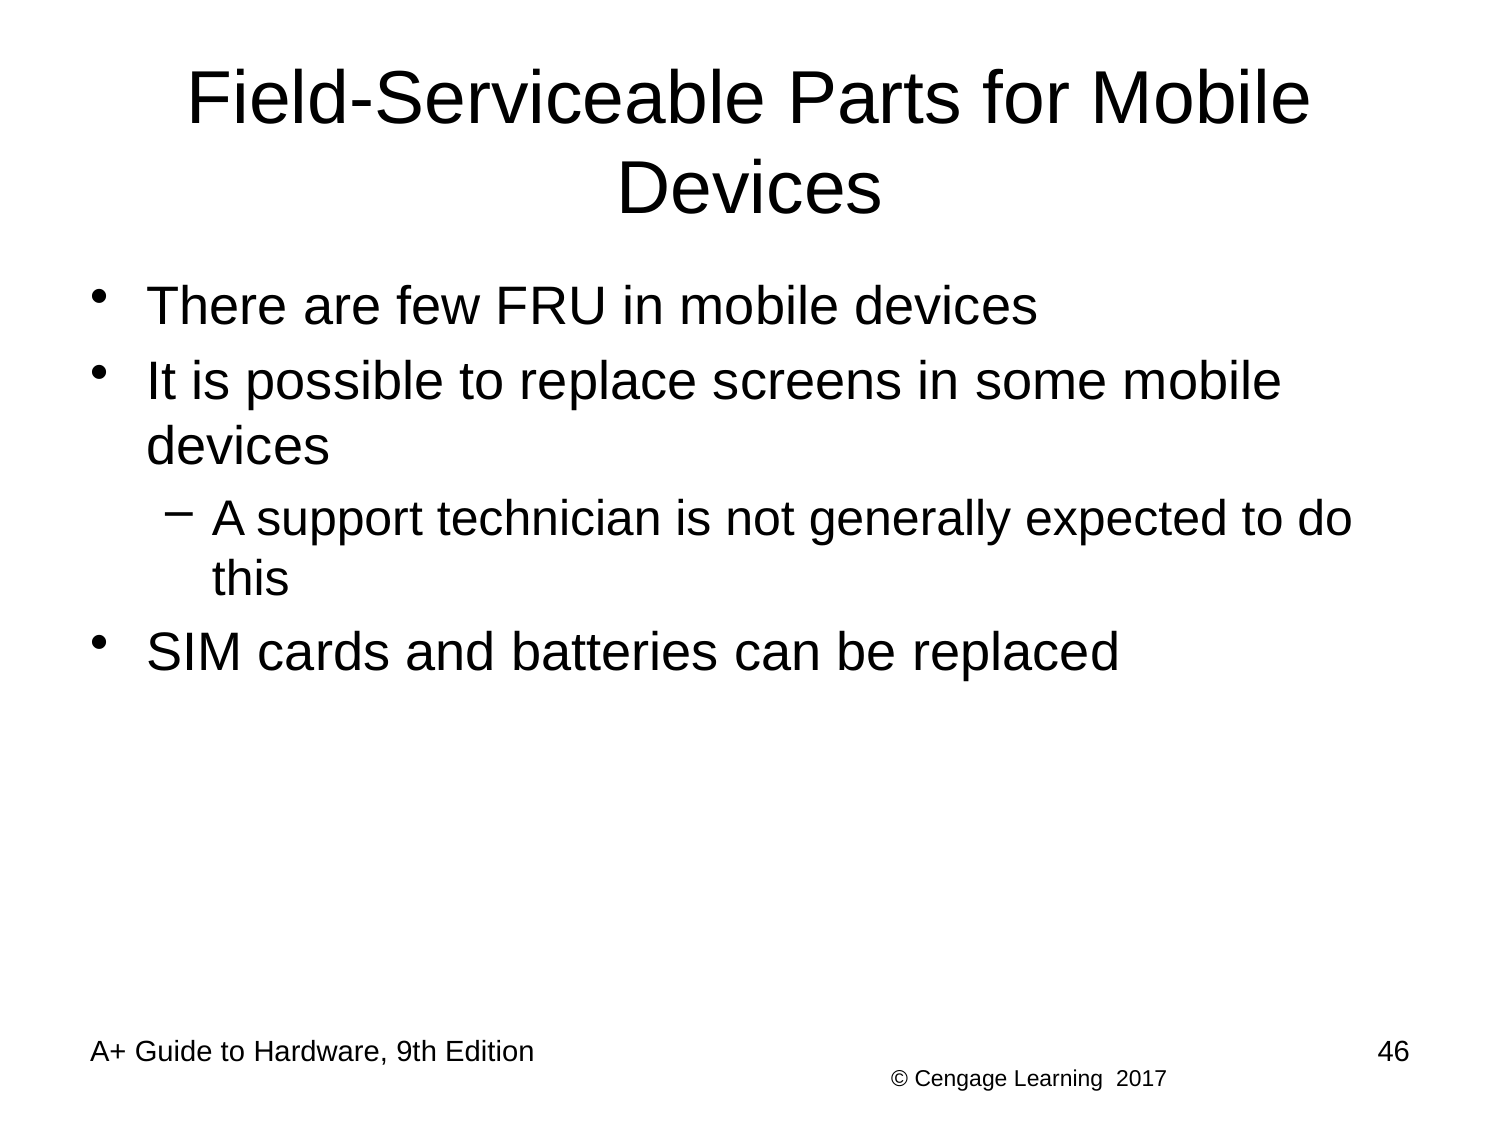

# Field-Serviceable Parts for Mobile Devices
There are few FRU in mobile devices
It is possible to replace screens in some mobile devices
A support technician is not generally expected to do this
SIM cards and batteries can be replaced
A+ Guide to Hardware, 9th Edition
46